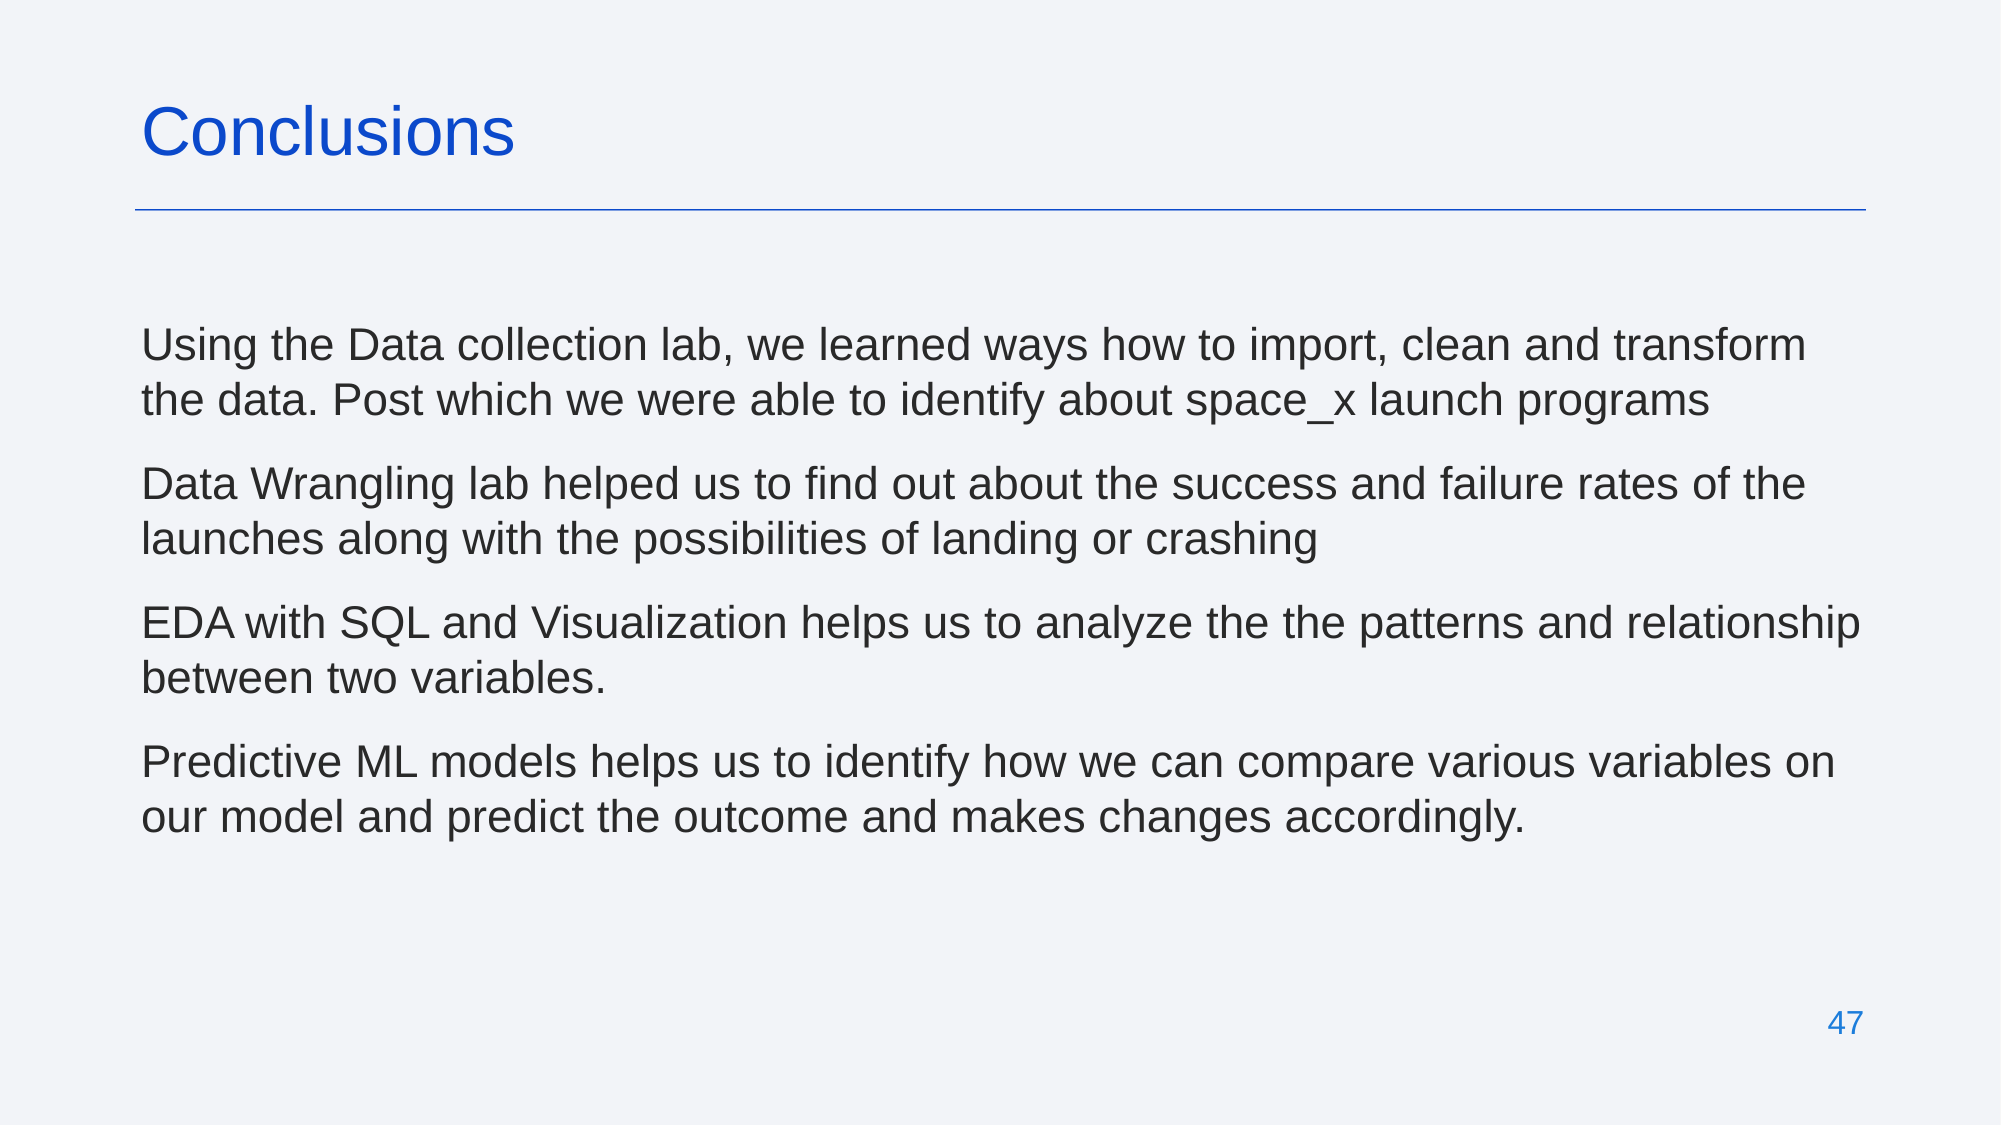

Conclusions
Using the Data collection lab, we learned ways how to import, clean and transform the data. Post which we were able to identify about space_x launch programs
Data Wrangling lab helped us to find out about the success and failure rates of the launches along with the possibilities of landing or crashing
EDA with SQL and Visualization helps us to analyze the the patterns and relationship between two variables.
Predictive ML models helps us to identify how we can compare various variables on our model and predict the outcome and makes changes accordingly.
47